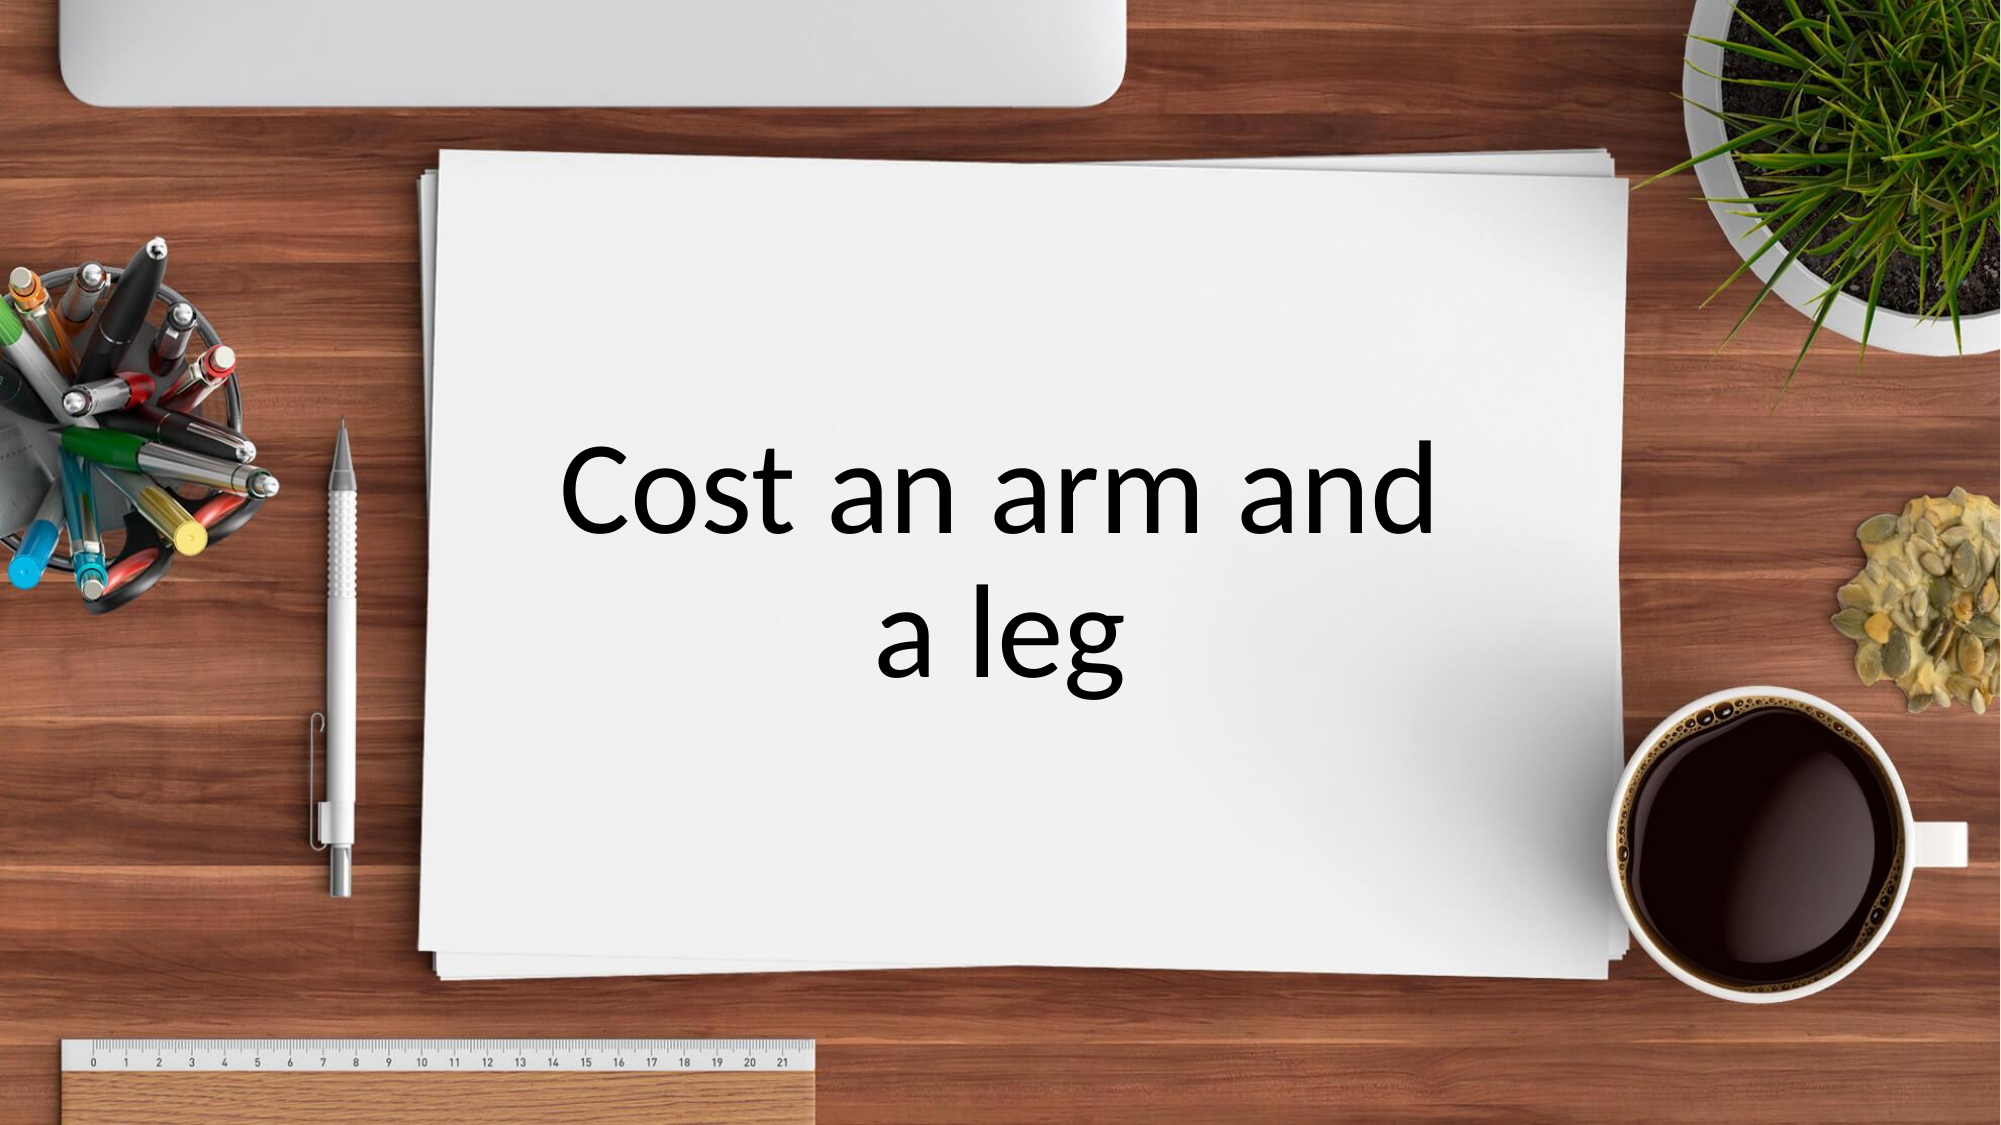

# Cost an arm and a leg